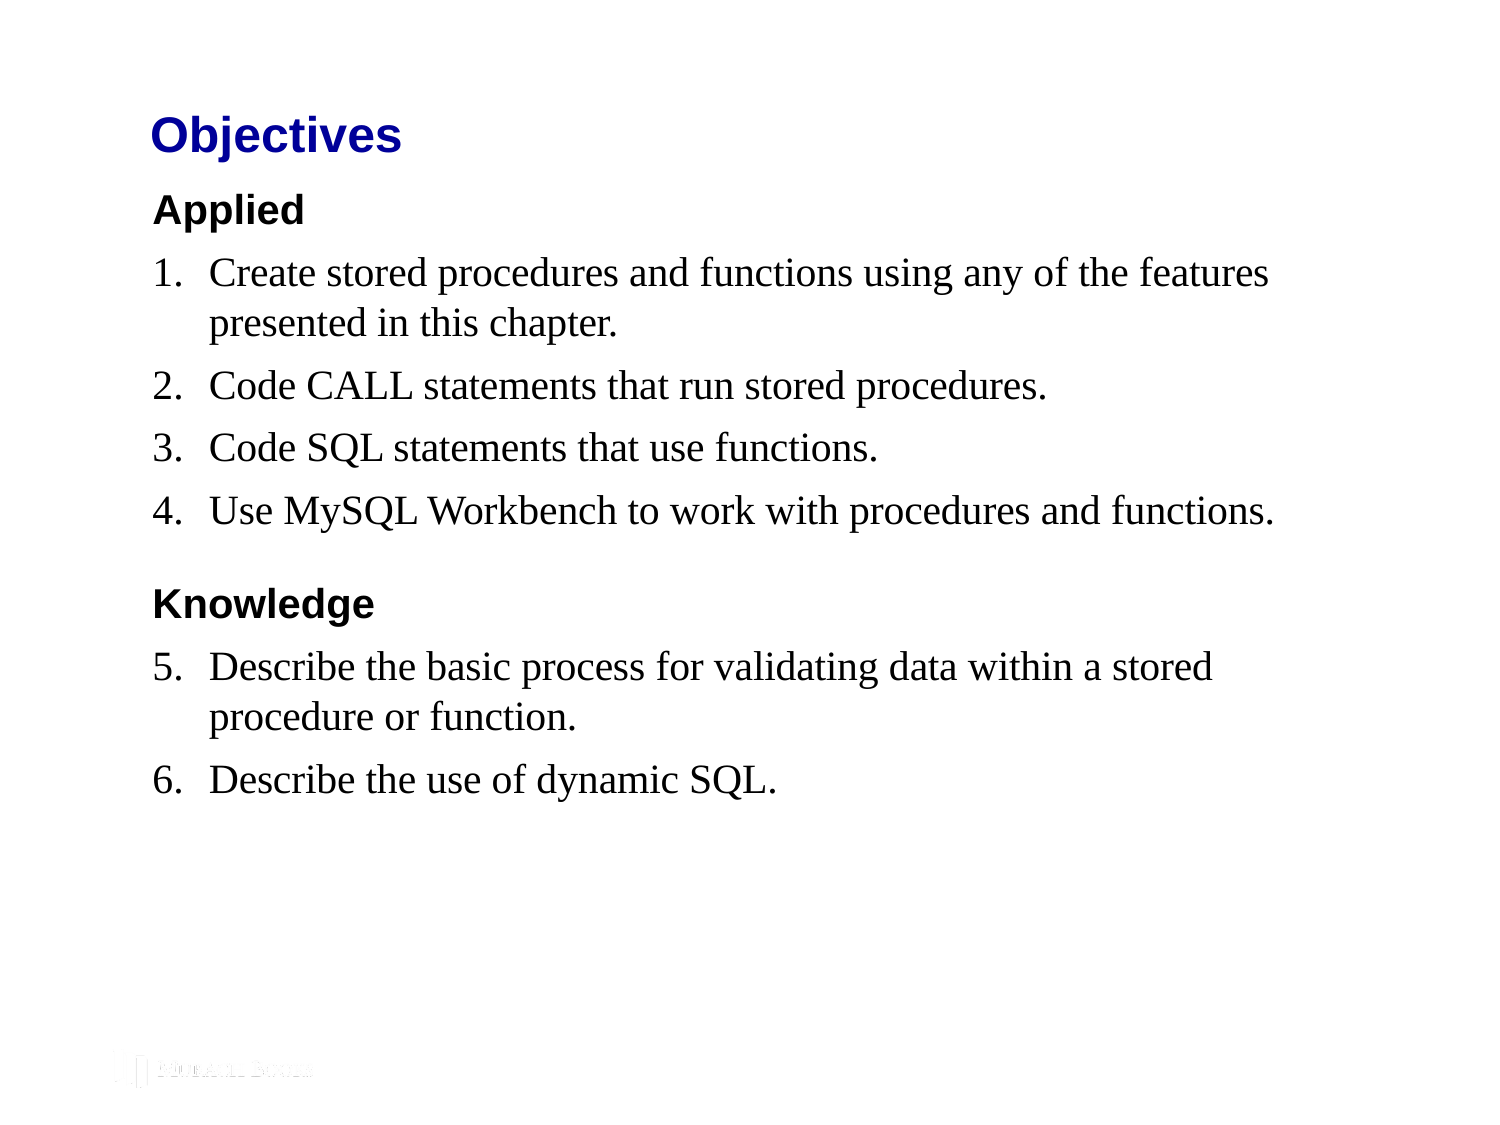

# Objectives
Applied
Create stored procedures and functions using any of the features presented in this chapter.
Code CALL statements that run stored procedures.
Code SQL statements that use functions.
Use MySQL Workbench to work with procedures and functions.
Knowledge
Describe the basic process for validating data within a stored procedure or function.
Describe the use of dynamic SQL.

© 2019, Mike Murach & Associates, Inc.
Murach’s MySQL 3rd Edition

C15, Slide 190